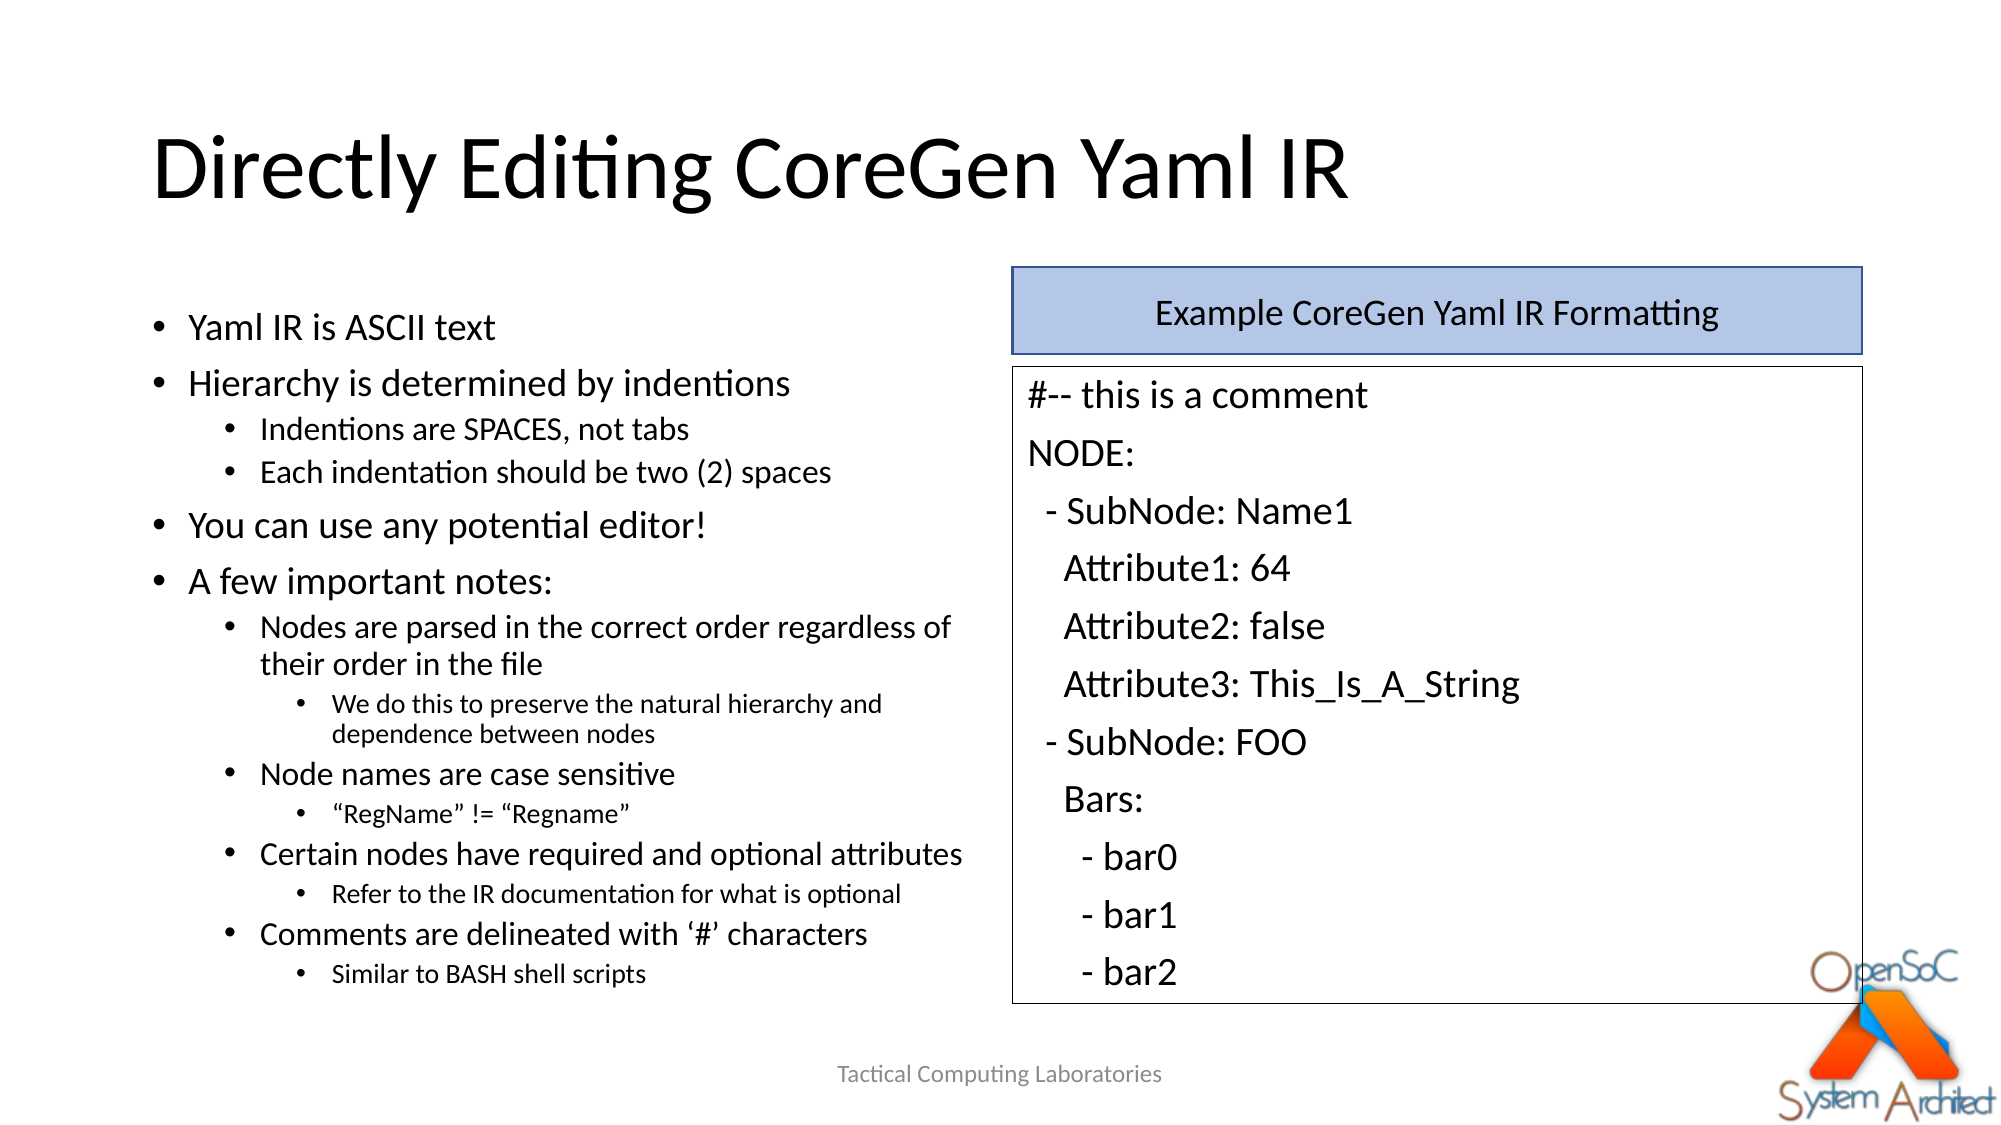

# Directly Editing CoreGen Yaml IR
Example CoreGen Yaml IR Formatting
Yaml IR is ASCII text
Hierarchy is determined by indentions
Indentions are SPACES, not tabs
Each indentation should be two (2) spaces
You can use any potential editor!
A few important notes:
Nodes are parsed in the correct order regardless of their order in the file
We do this to preserve the natural hierarchy and dependence between nodes
Node names are case sensitive
“RegName” != “Regname”
Certain nodes have required and optional attributes
Refer to the IR documentation for what is optional
Comments are delineated with ‘#’ characters
Similar to BASH shell scripts

#-- this is a comment
NODE:
  - SubNode: Name1
    Attribute1: 64
    Attribute2: false
    Attribute3: This_Is_A_String
  - SubNode: FOO
    Bars:
      - bar0
      - bar1
      - bar2
Tactical Computing Laboratories